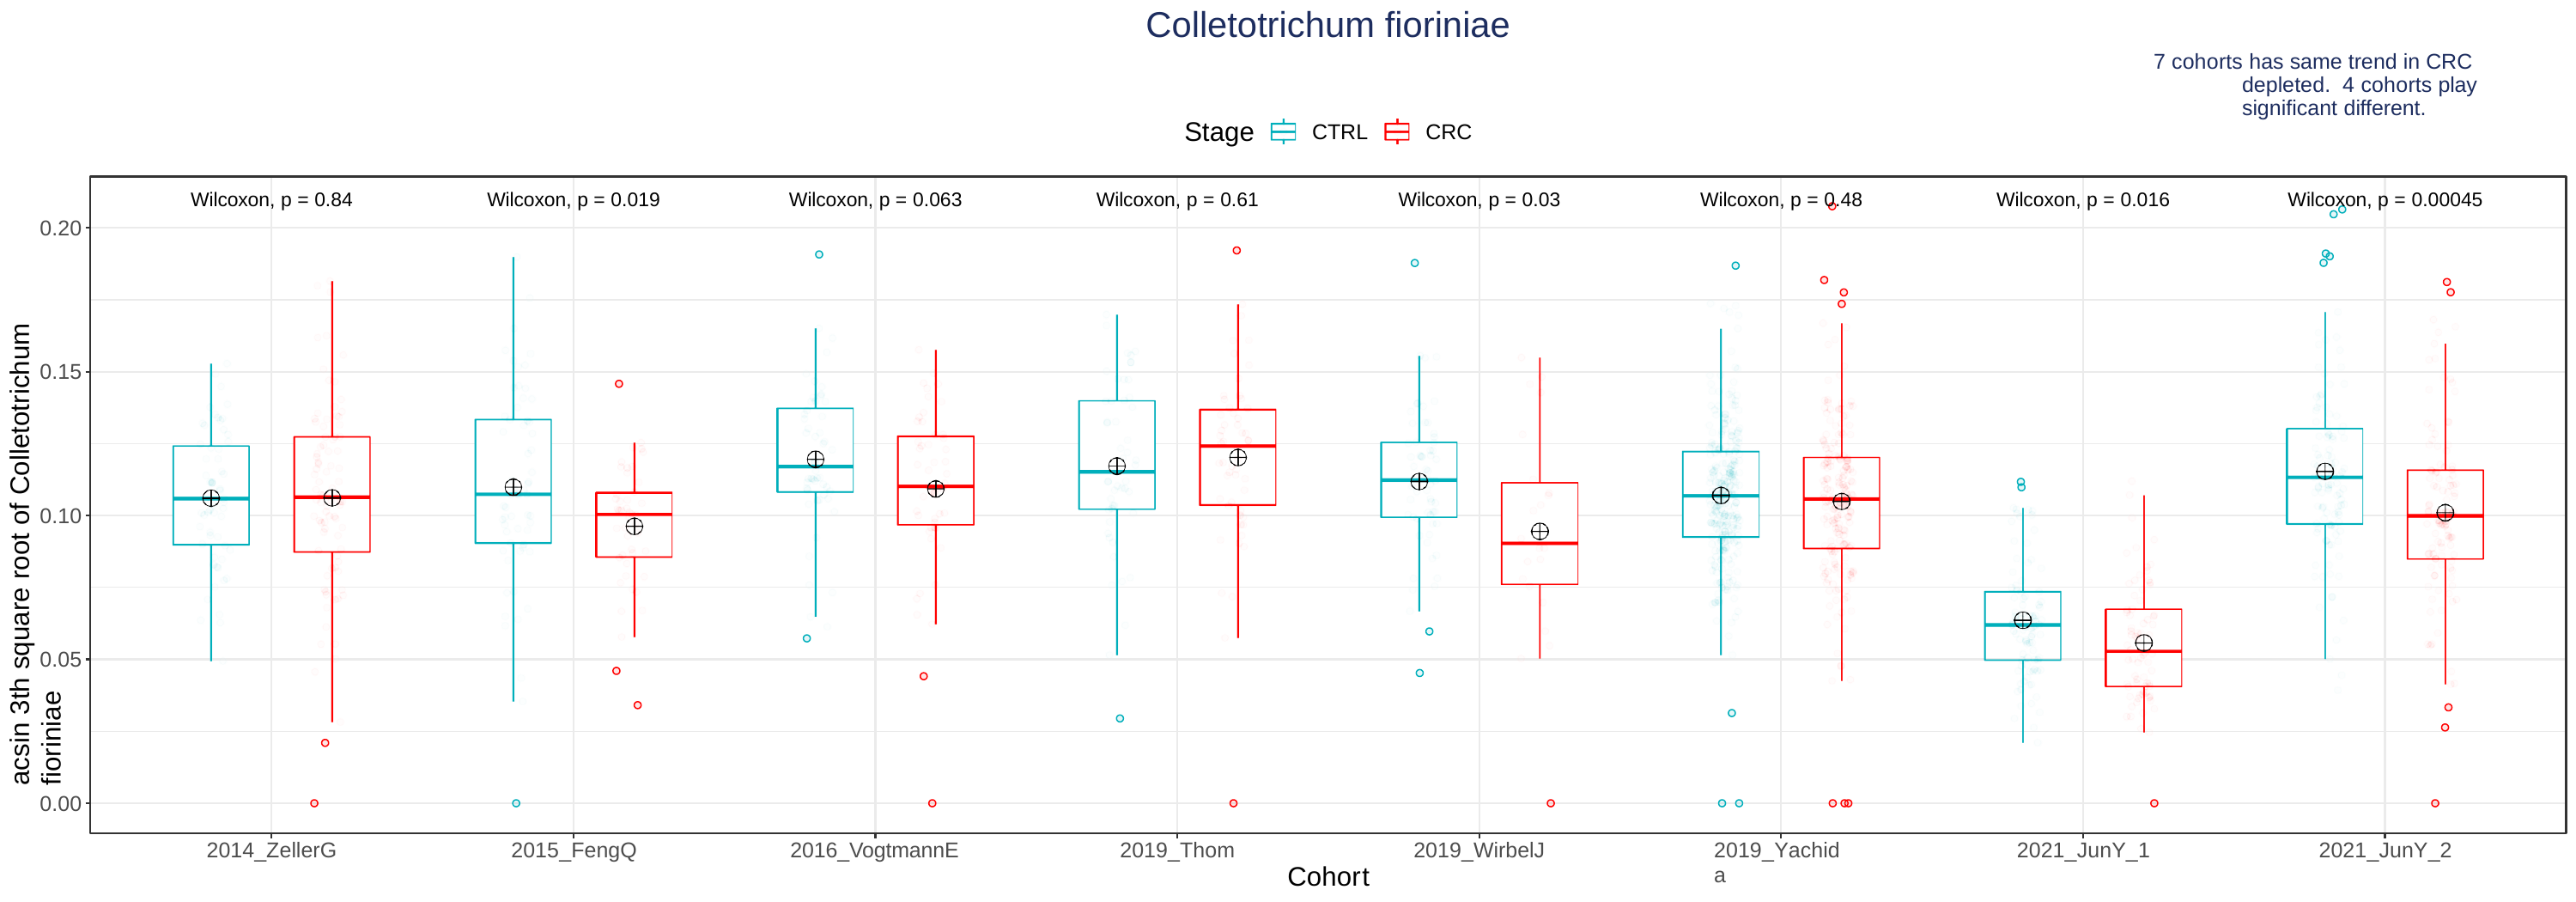

# Colletotrichum fioriniae
7 cohorts has same trend in CRC depleted.  4 cohorts play significant different.
Stage
CTRL
CRC

Wilcoxon, p = 0.84
Wilcoxon, p = 0.019
Wilcoxon, p = 0.063
Wilcoxon, p = 0.61
Wilcoxon, p = 0.03
Wilcoxon, p = 0.48
Wilcoxon, p = 0.016
Wilcoxon, p = 0.00045

0.20
acsin 3th square root of Colletotrichum fioriniae

0.15

0.10

0.05

0.00

2014_ZellerG
2015_FengQ
2016_VogtmannE
2019_Thom
2019_WirbelJ
2019_Yachida
2021_JunY_1
2021_JunY_2
Cohort